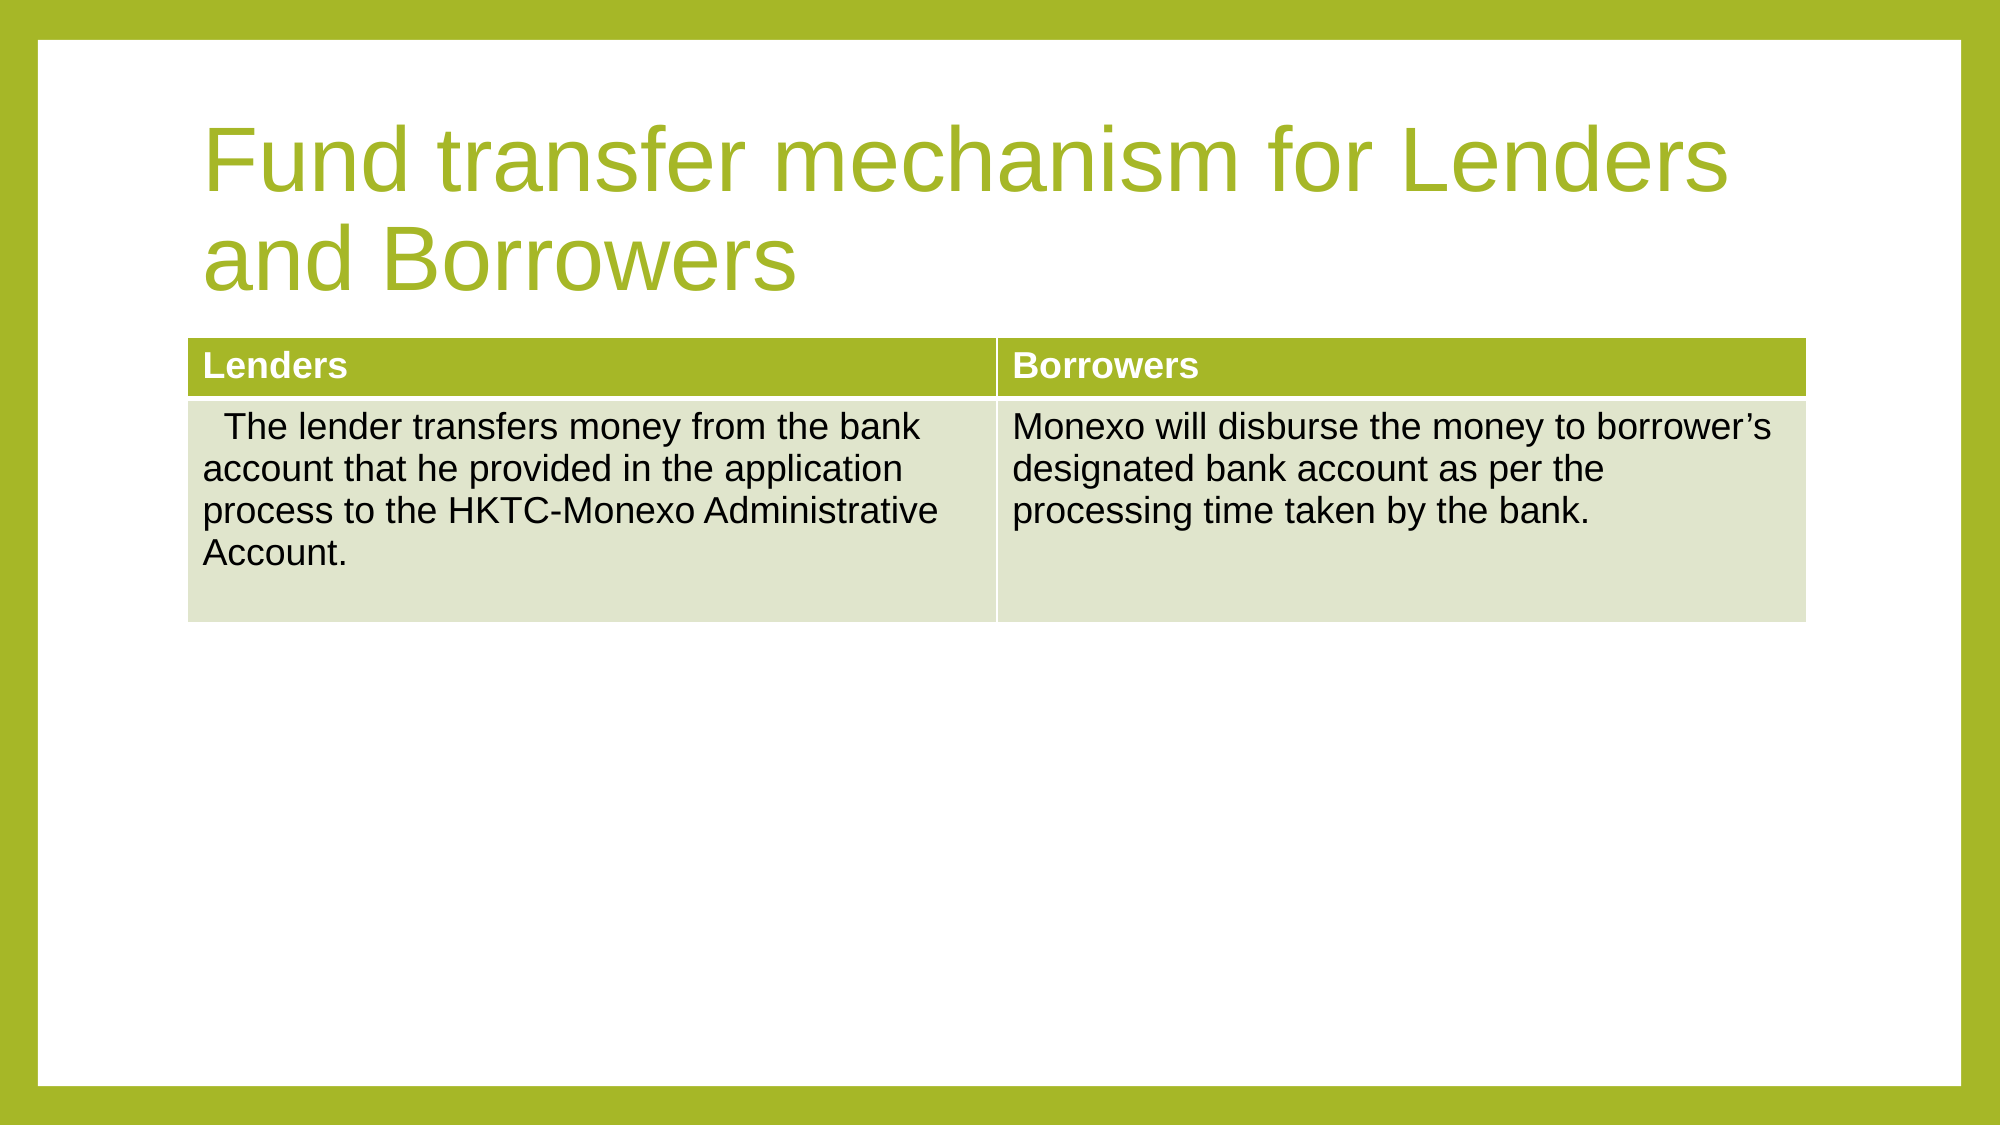

# Fund transfer mechanism for Lenders and Borrowers
| Lenders | Borrowers |
| --- | --- |
| The lender transfers money from the bank account that he provided in the application process to the HKTC-Monexo Administrative Account. | Monexo will disburse the money to borrower’s designated bank account as per the processing time taken by the bank. |